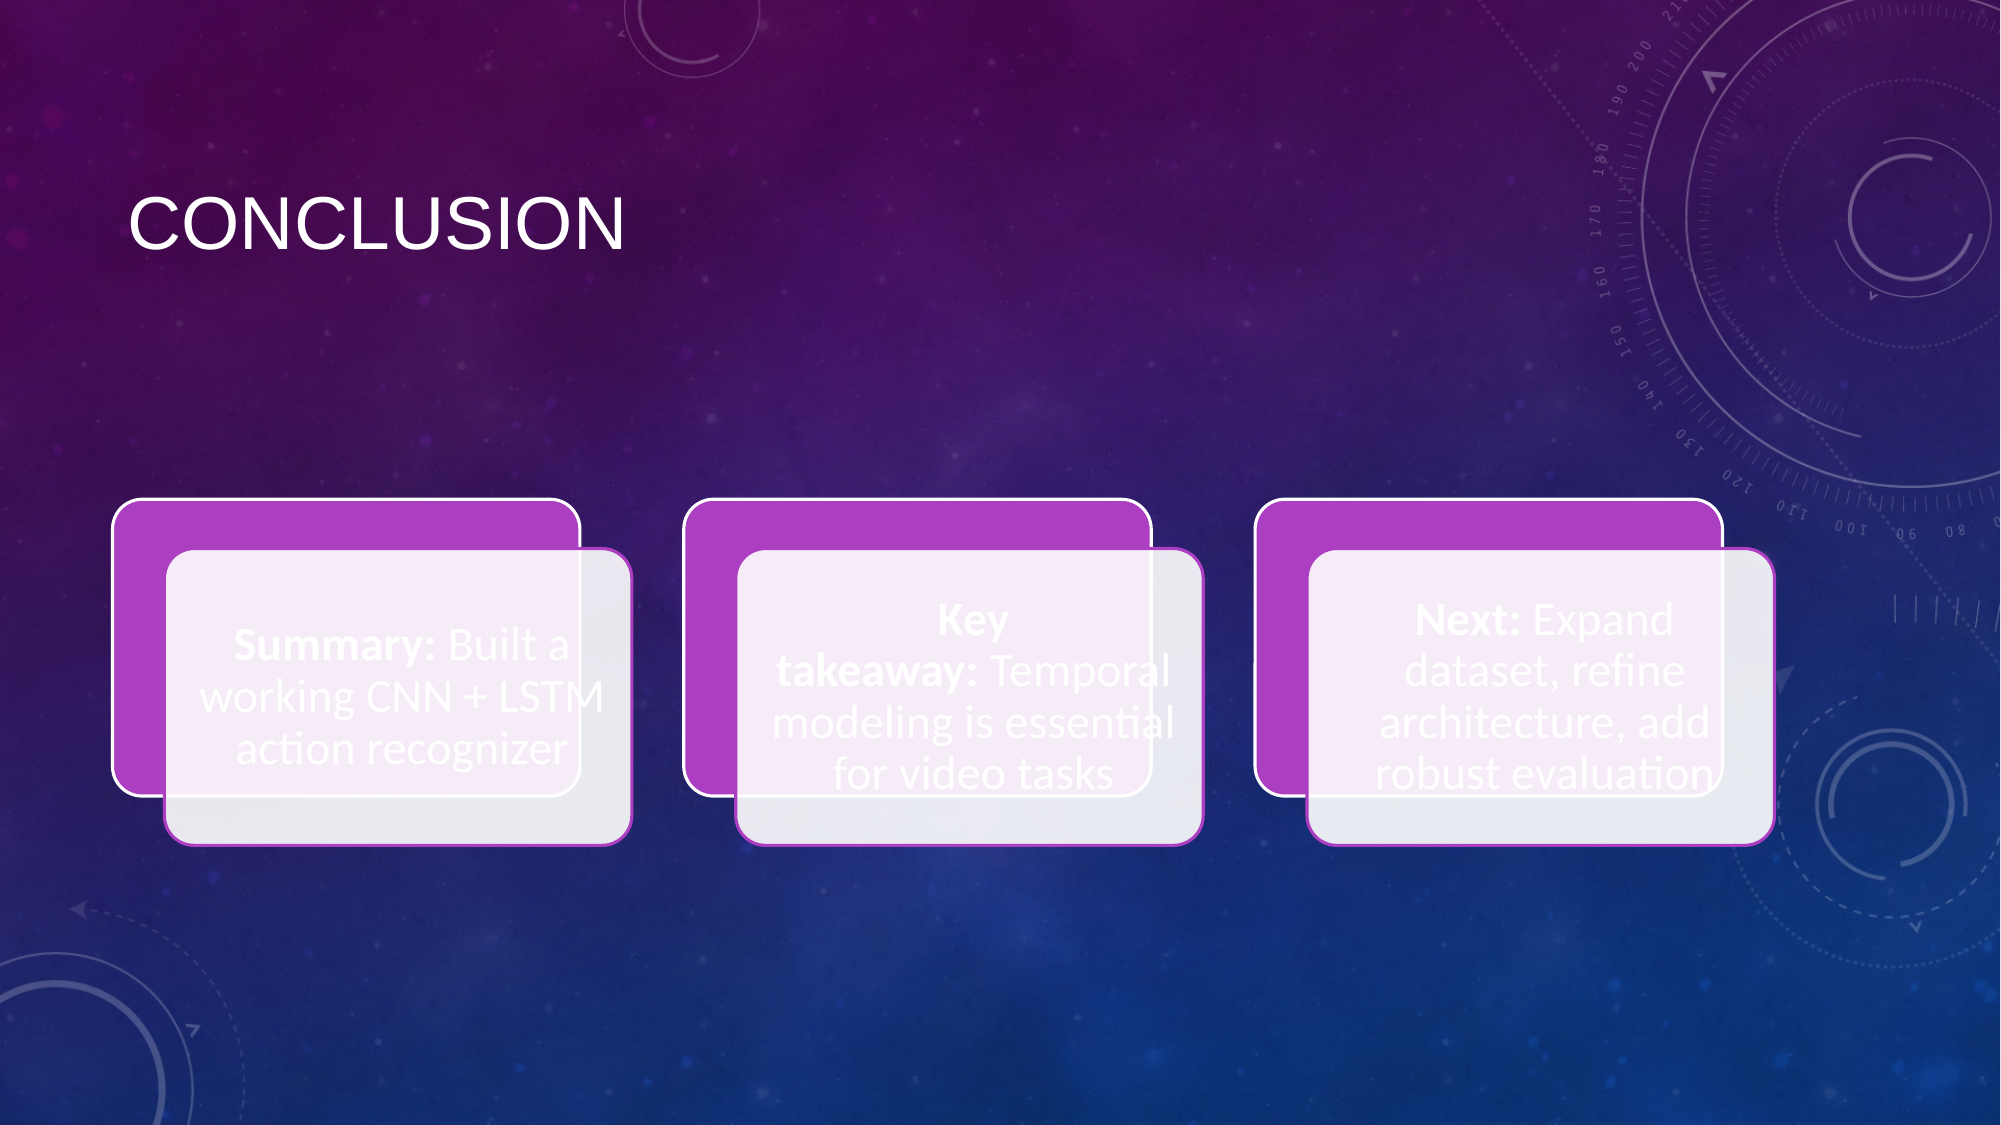

# Conclusion
Summary: Built a working CNN + LSTM action recognizer
Key takeaway: Temporal modeling is essential for video tasks
Next: Expand dataset, refine architecture, add robust evaluation